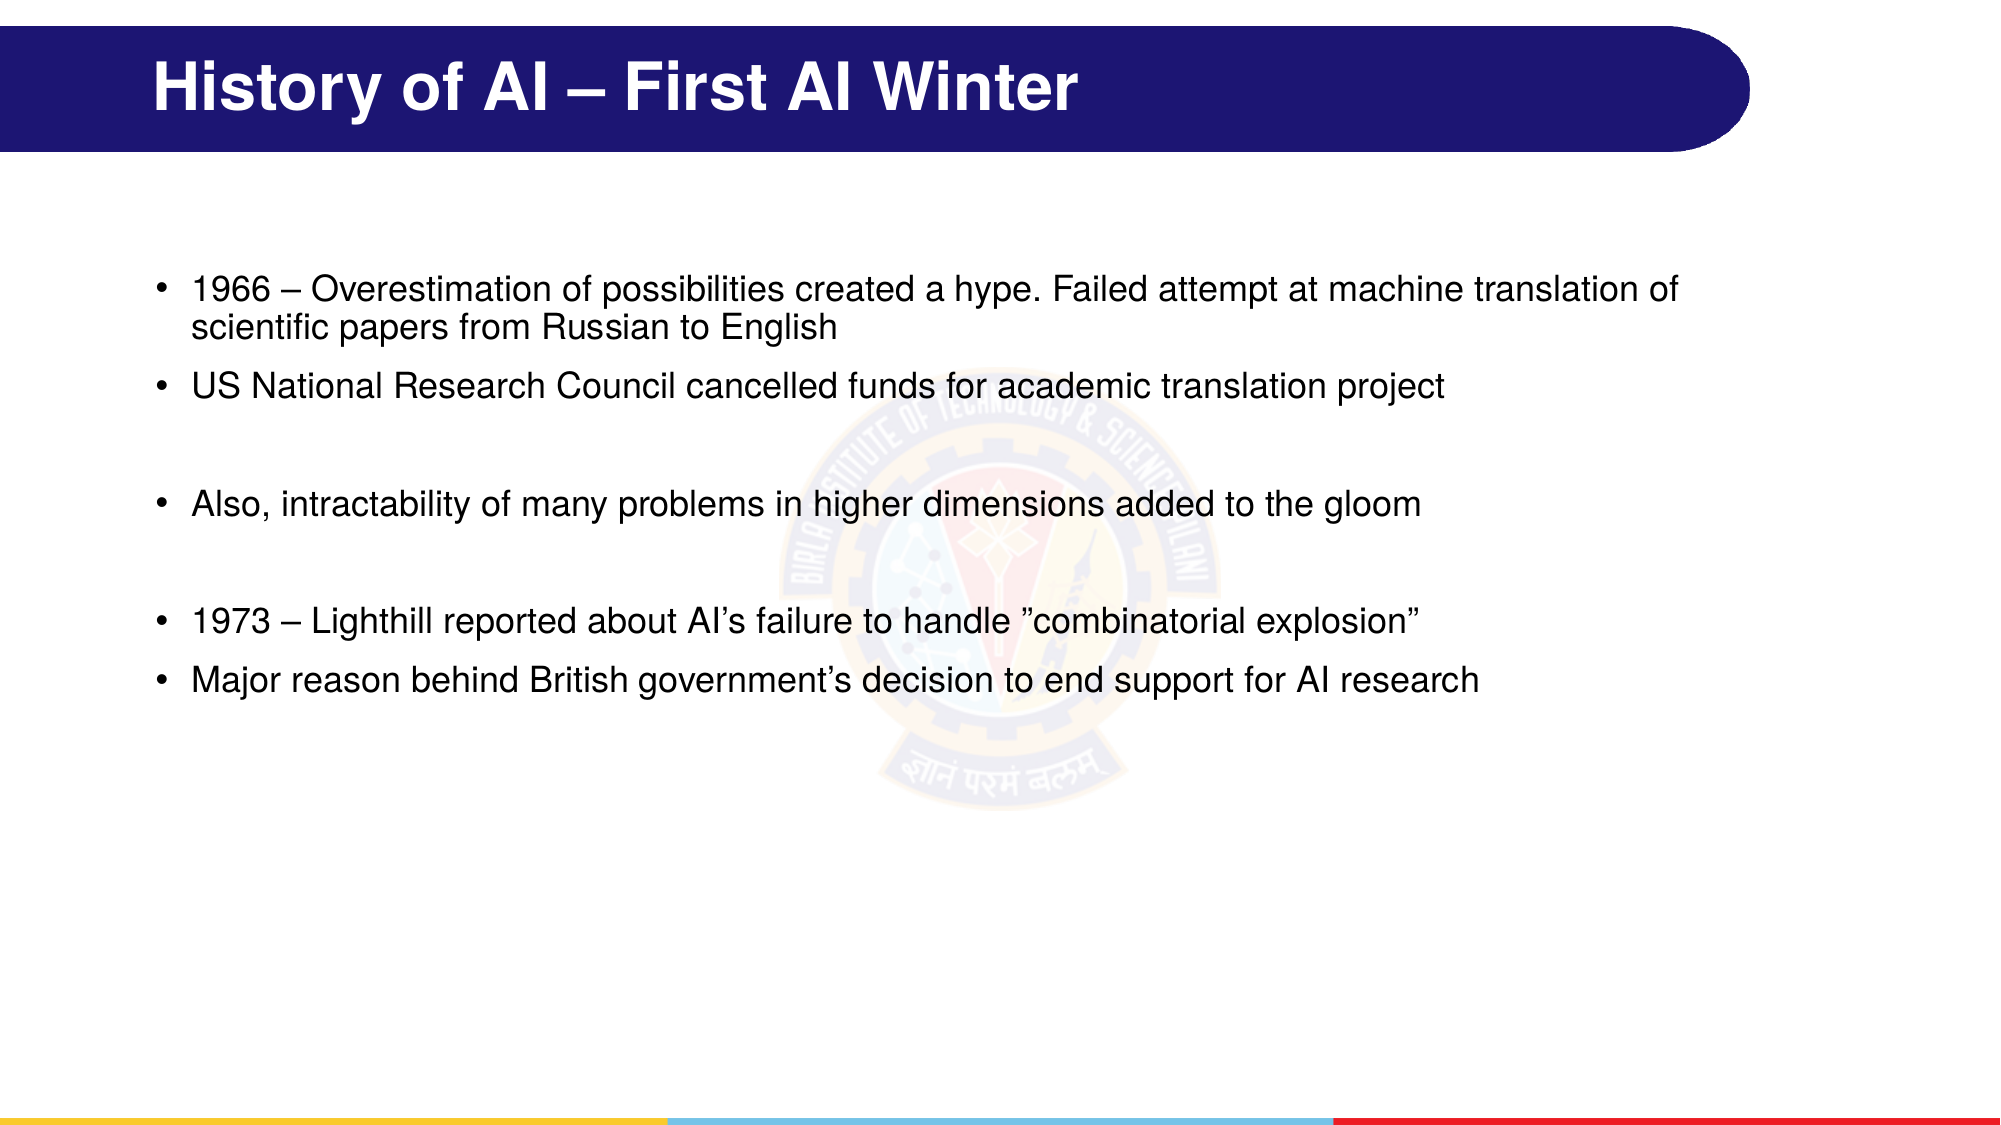

# History of AI – First AI Winter

1966 – Overestimation of possibilities created a hype. Failed attempt at machine translation of scientific papers from Russian to English
US National Research Council cancelled funds for academic translation project

Also, intractability of many problems in higher dimensions added to the gloom

1973 – Lighthill reported about AI’s failure to handle ”combinatorial explosion”
Major reason behind British government’s decision to end support for AI research